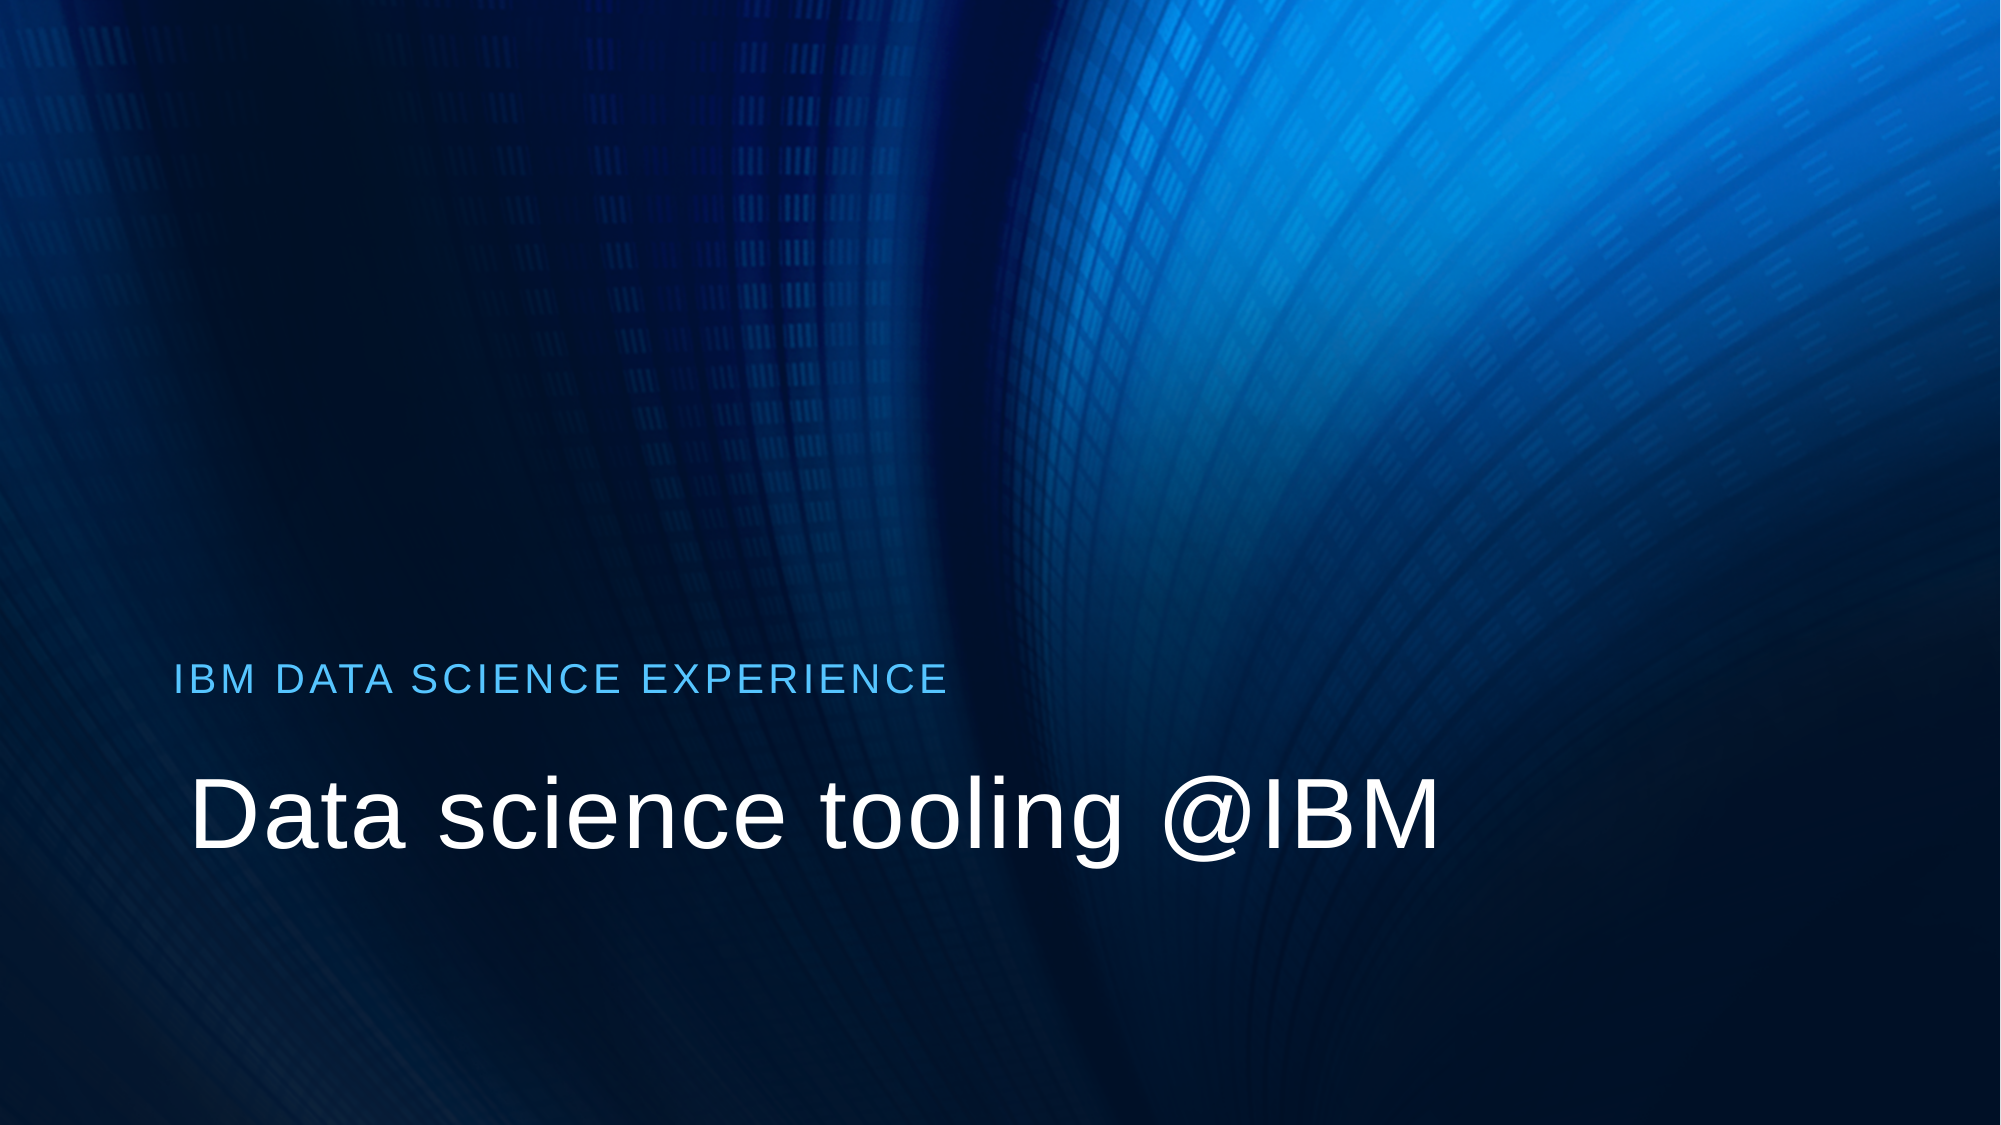

# Data science tooling @IBM
IBM data science experience